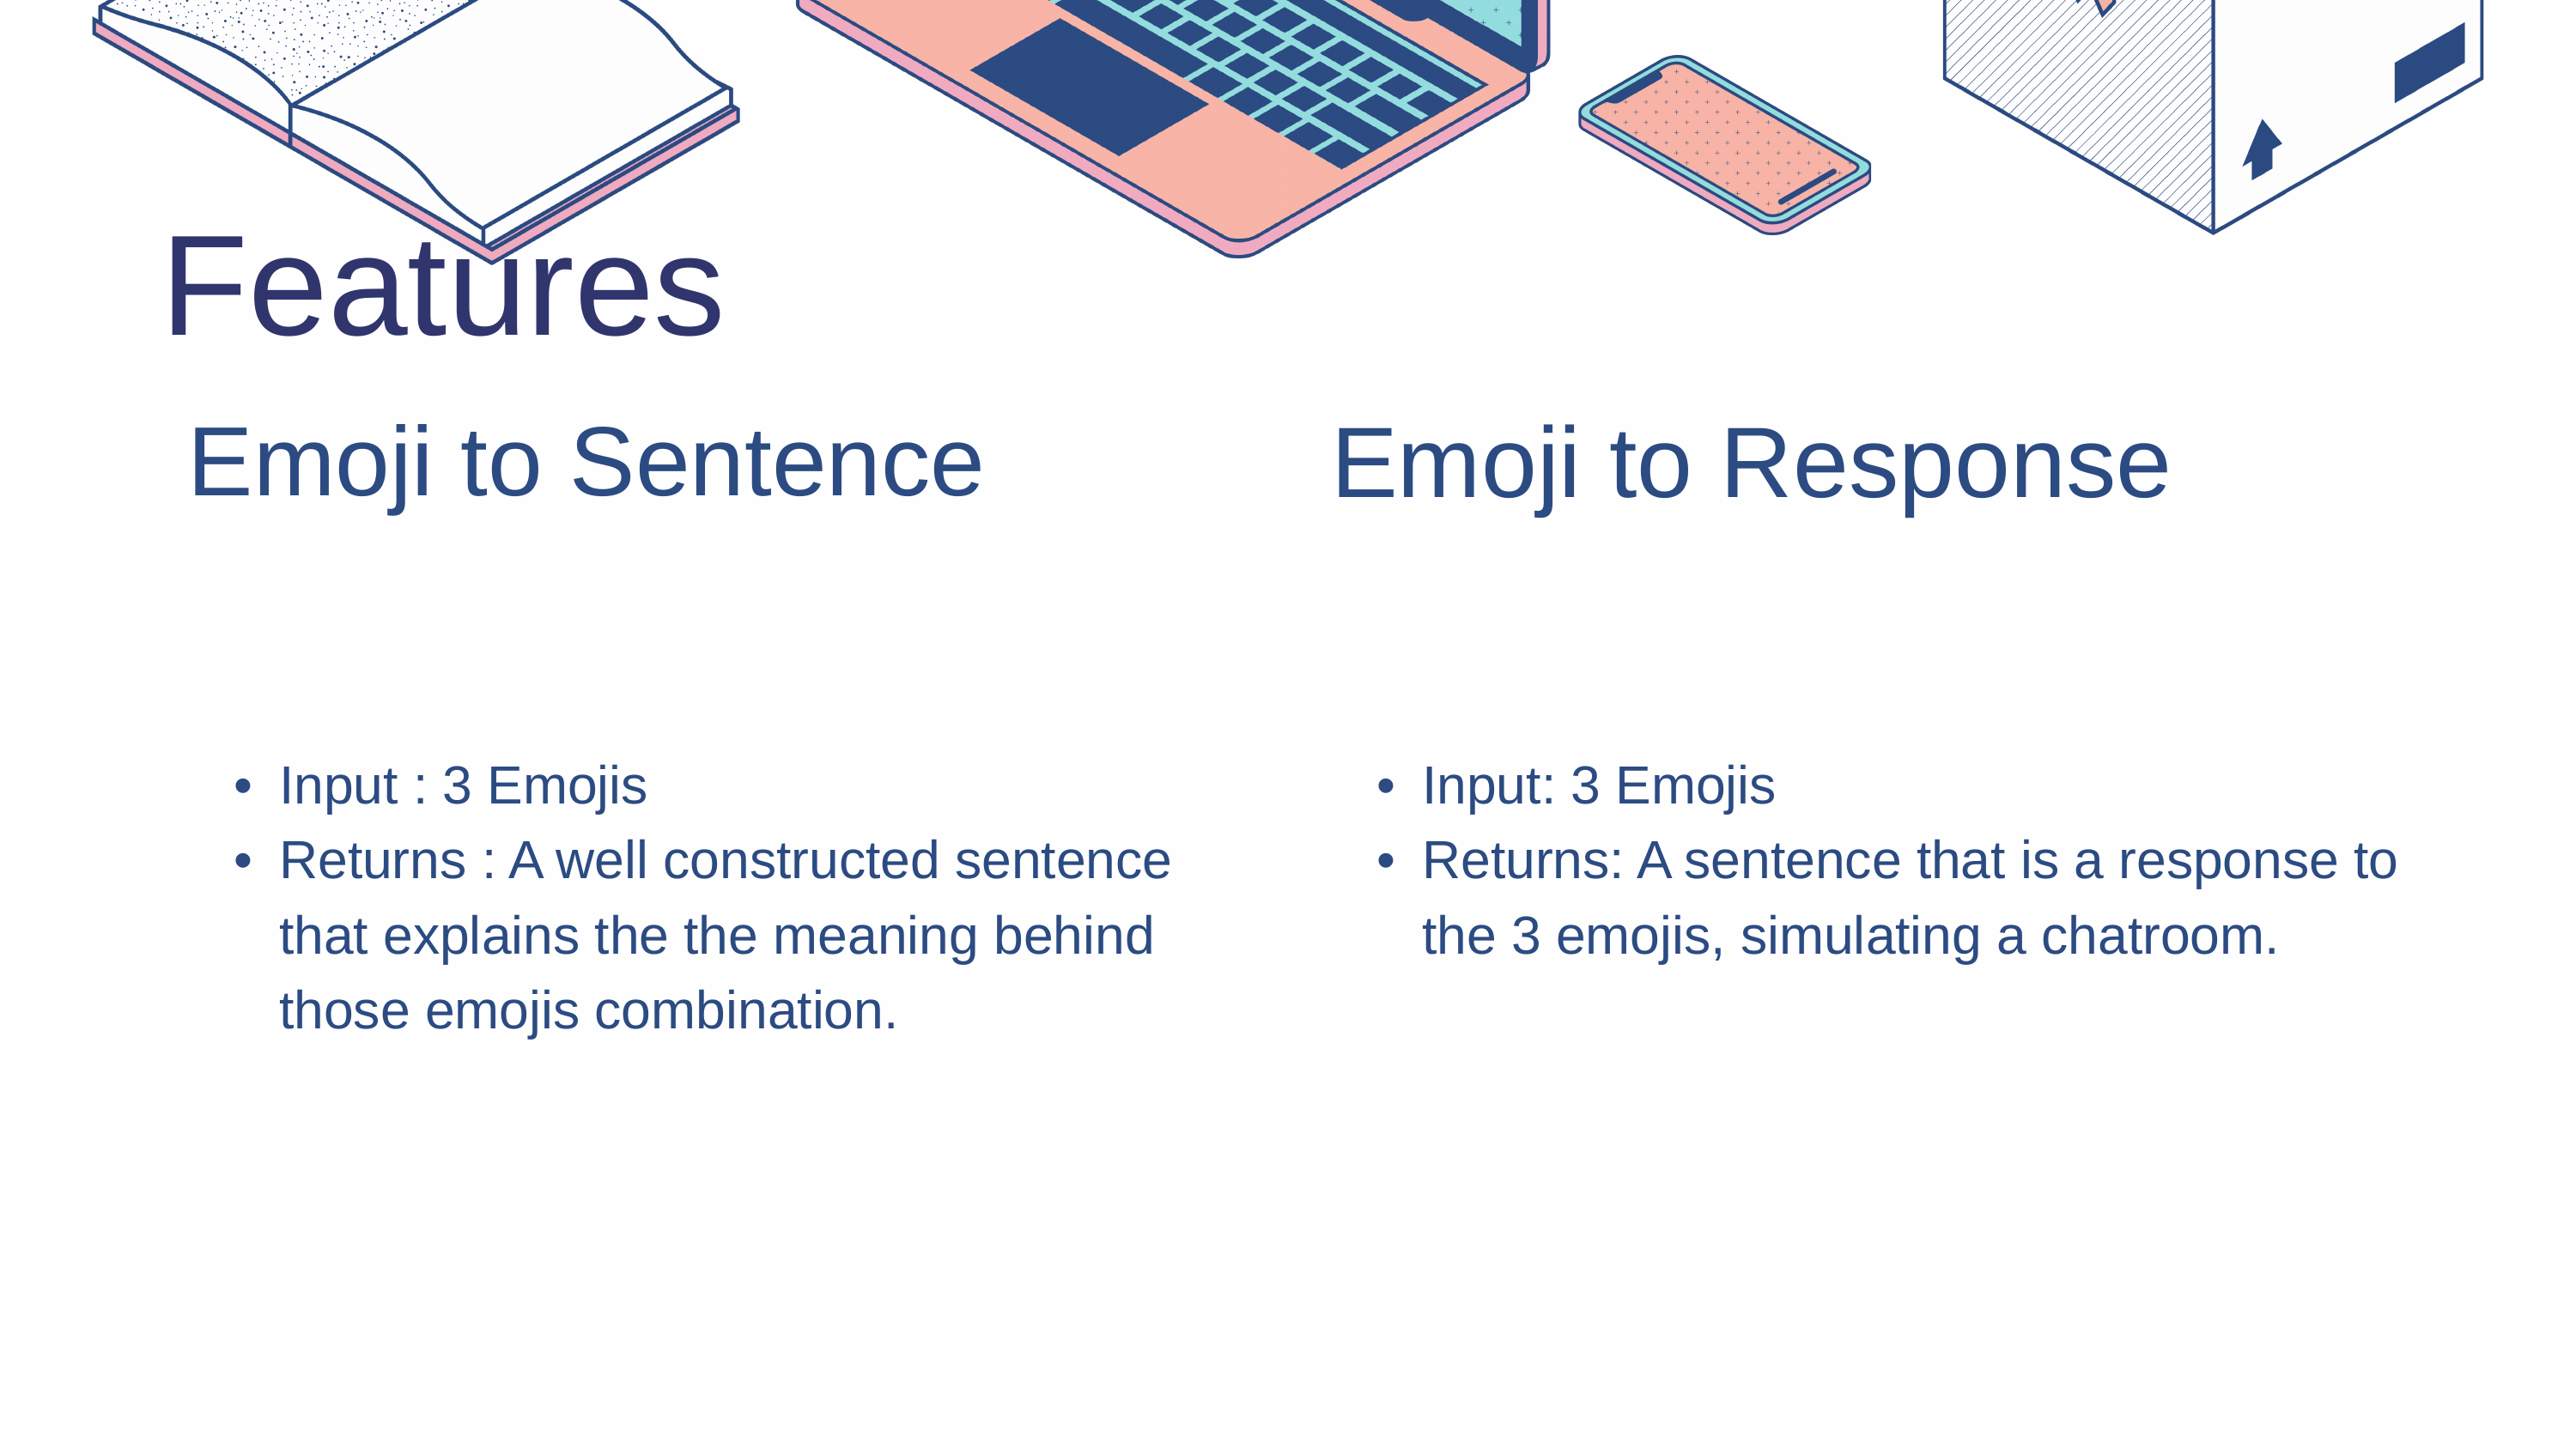

Features
| Emoji to Sentence | Emoji to Response |
| --- | --- |
| Input : 3 Emojis Returns : A well constructed sentence that explains the the meaning behind those emojis combination. | Input: 3 Emojis Returns: A sentence that is a response to the 3 emojis, simulating a chatroom. |